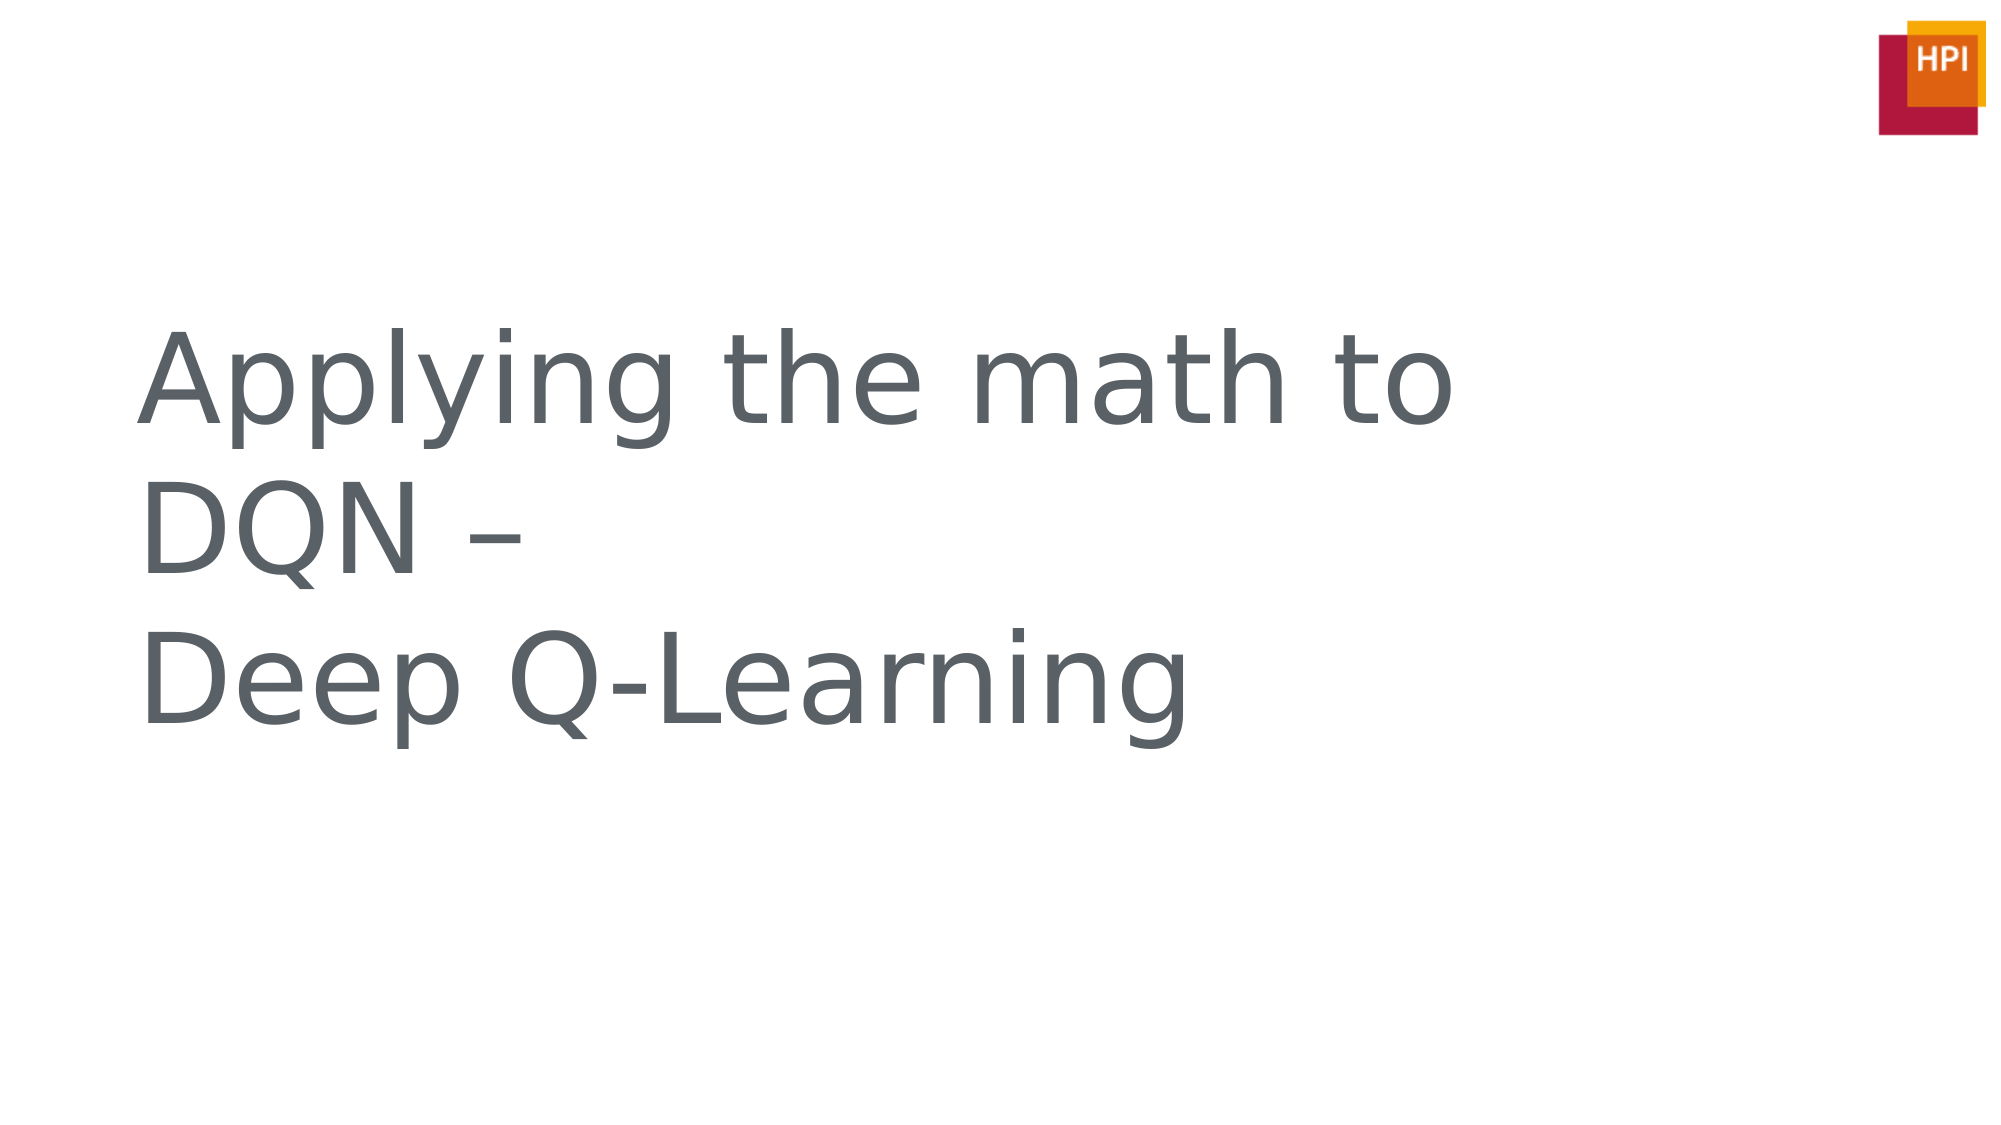

# Applying the math to DQN – Deep Q-Learning